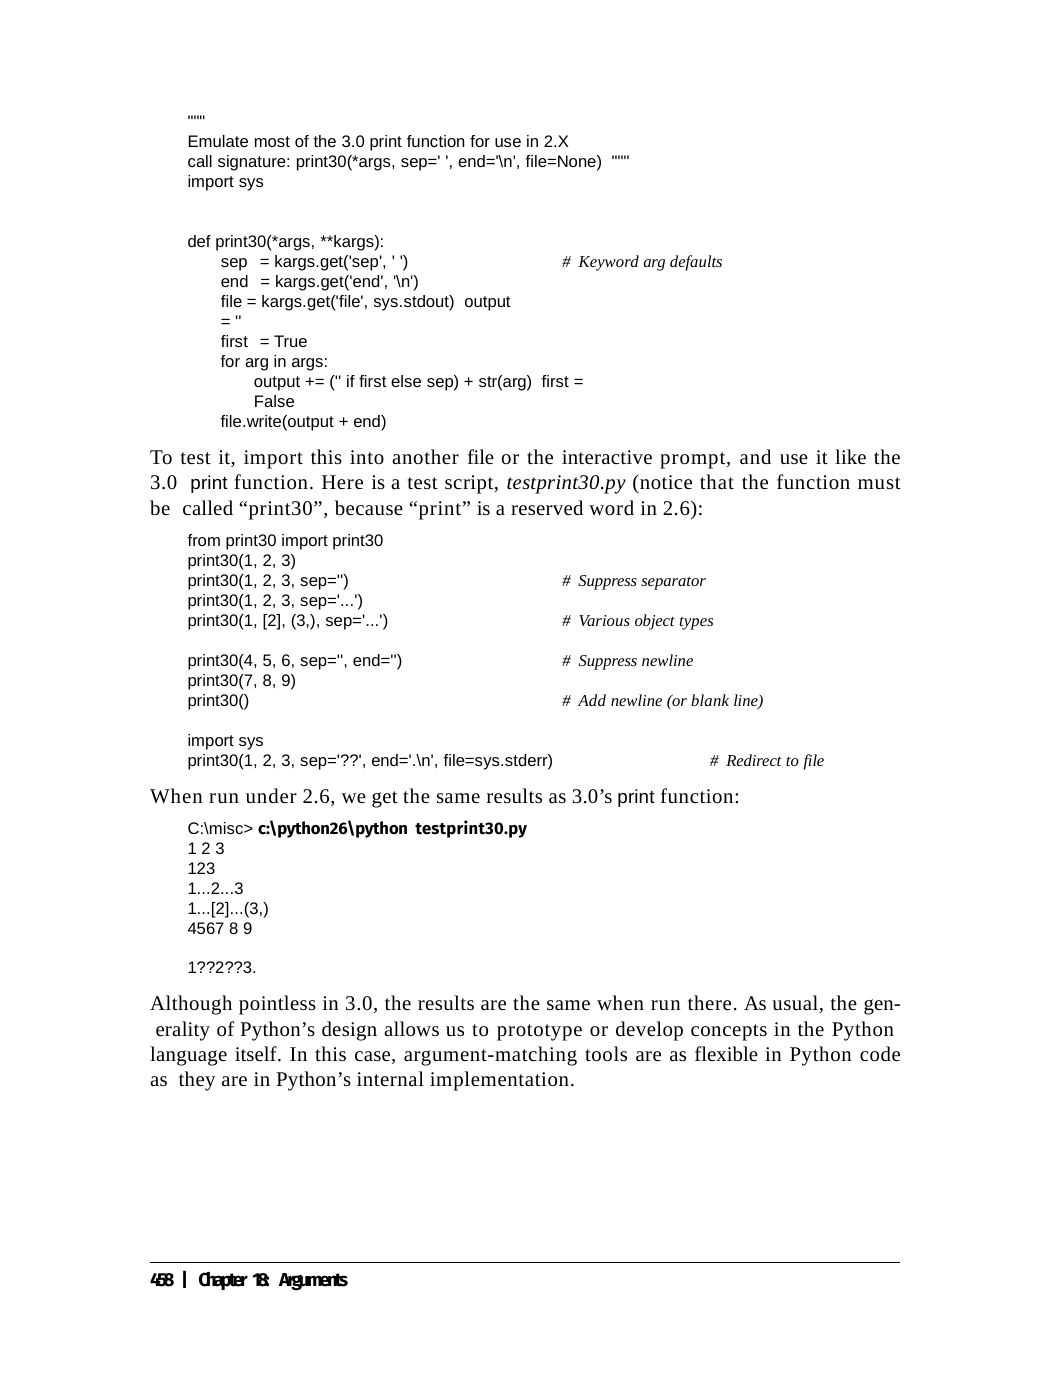

"""
Emulate most of the 3.0 print function for use in 2.X
call signature: print30(*args, sep=' ', end='\n', file=None)  """
import sys
def print30(*args, **kargs):
sep = kargs.get('sep', ' ')
end = kargs.get('end', '\n')
file = kargs.get('file', sys.stdout)  output = ''
first = True
# Keyword arg defaults
for arg in args:
output += ('' if first else sep) + str(arg)  first = False
file.write(output + end)
To test it, import this into another file or the interactive prompt, and use it like the 3.0  print function. Here is a test script, testprint30.py (notice that the function must be  called “print30”, because “print” is a reserved word in 2.6):
from print30 import print30  print30(1, 2, 3)
print30(1, 2, 3, sep='')
print30(1, 2, 3, sep='...')
print30(1, [2], (3,), sep='...')
# Suppress separator
# Various object types
print30(4, 5, 6, sep='', end='')
print30(7, 8, 9)  print30()
# Suppress newline
# Add newline (or blank line)
import sys
print30(1, 2, 3, sep='??', end='.\n', file=sys.stderr)	# Redirect to file
When run under 2.6, we get the same results as 3.0’s print function:
C:\misc> c:\python26\python testprint30.py
1 2 3
123
1...2...3
1...[2]...(3,)
4567 8 9

1??2??3.
Although pointless in 3.0, the results are the same when run there. As usual, the gen-  erality of Python’s design allows us to prototype or develop concepts in the Python  language itself. In this case, argument-matching tools are as flexible in Python code as  they are in Python’s internal implementation.

458  |  Chapter 18:  Arguments